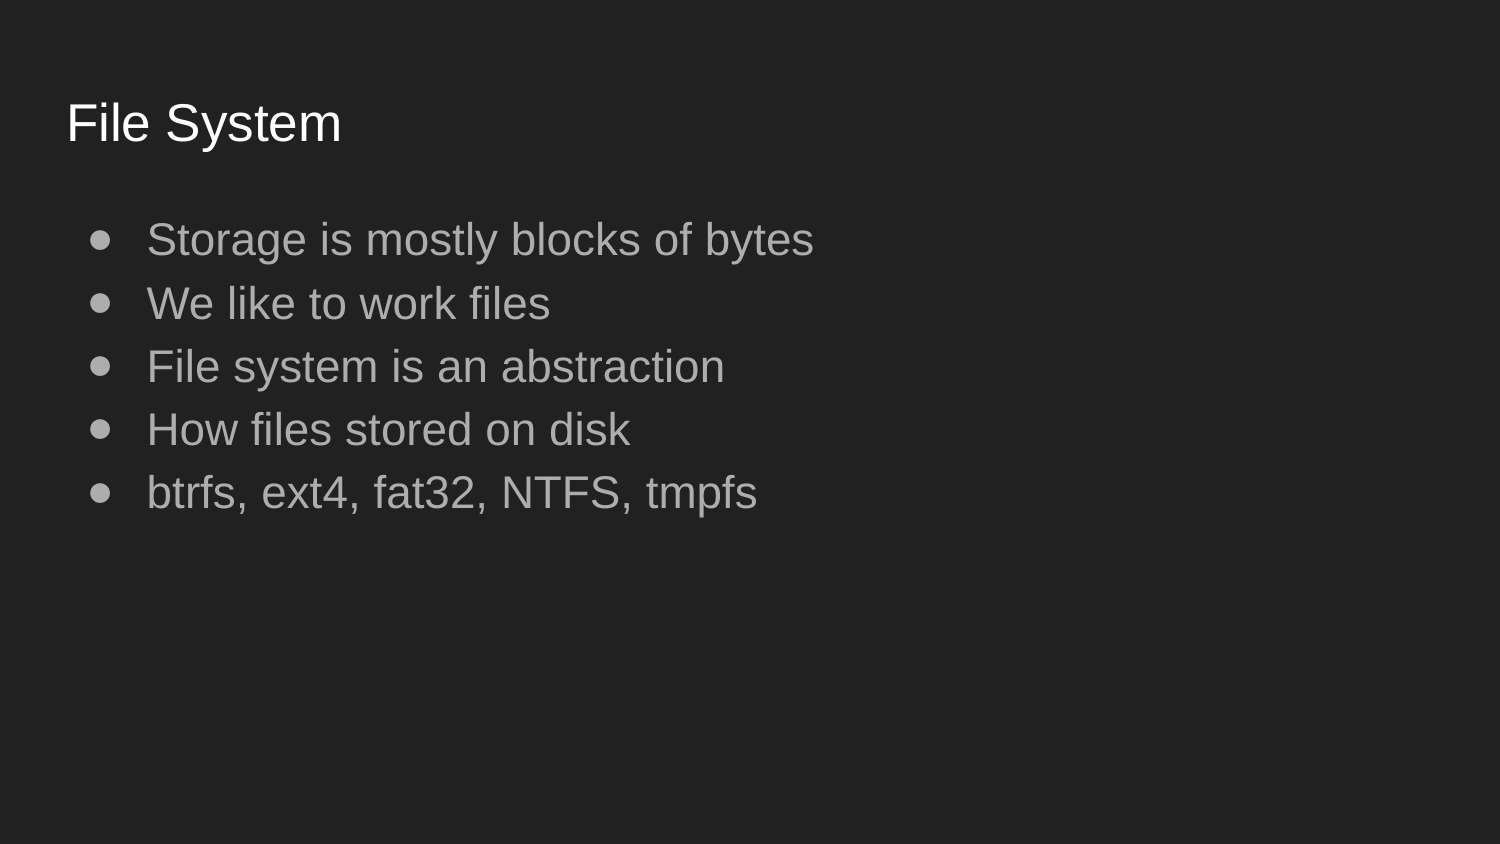

# File System
Storage is mostly blocks of bytes
We like to work files
File system is an abstraction
How files stored on disk
btrfs, ext4, fat32, NTFS, tmpfs